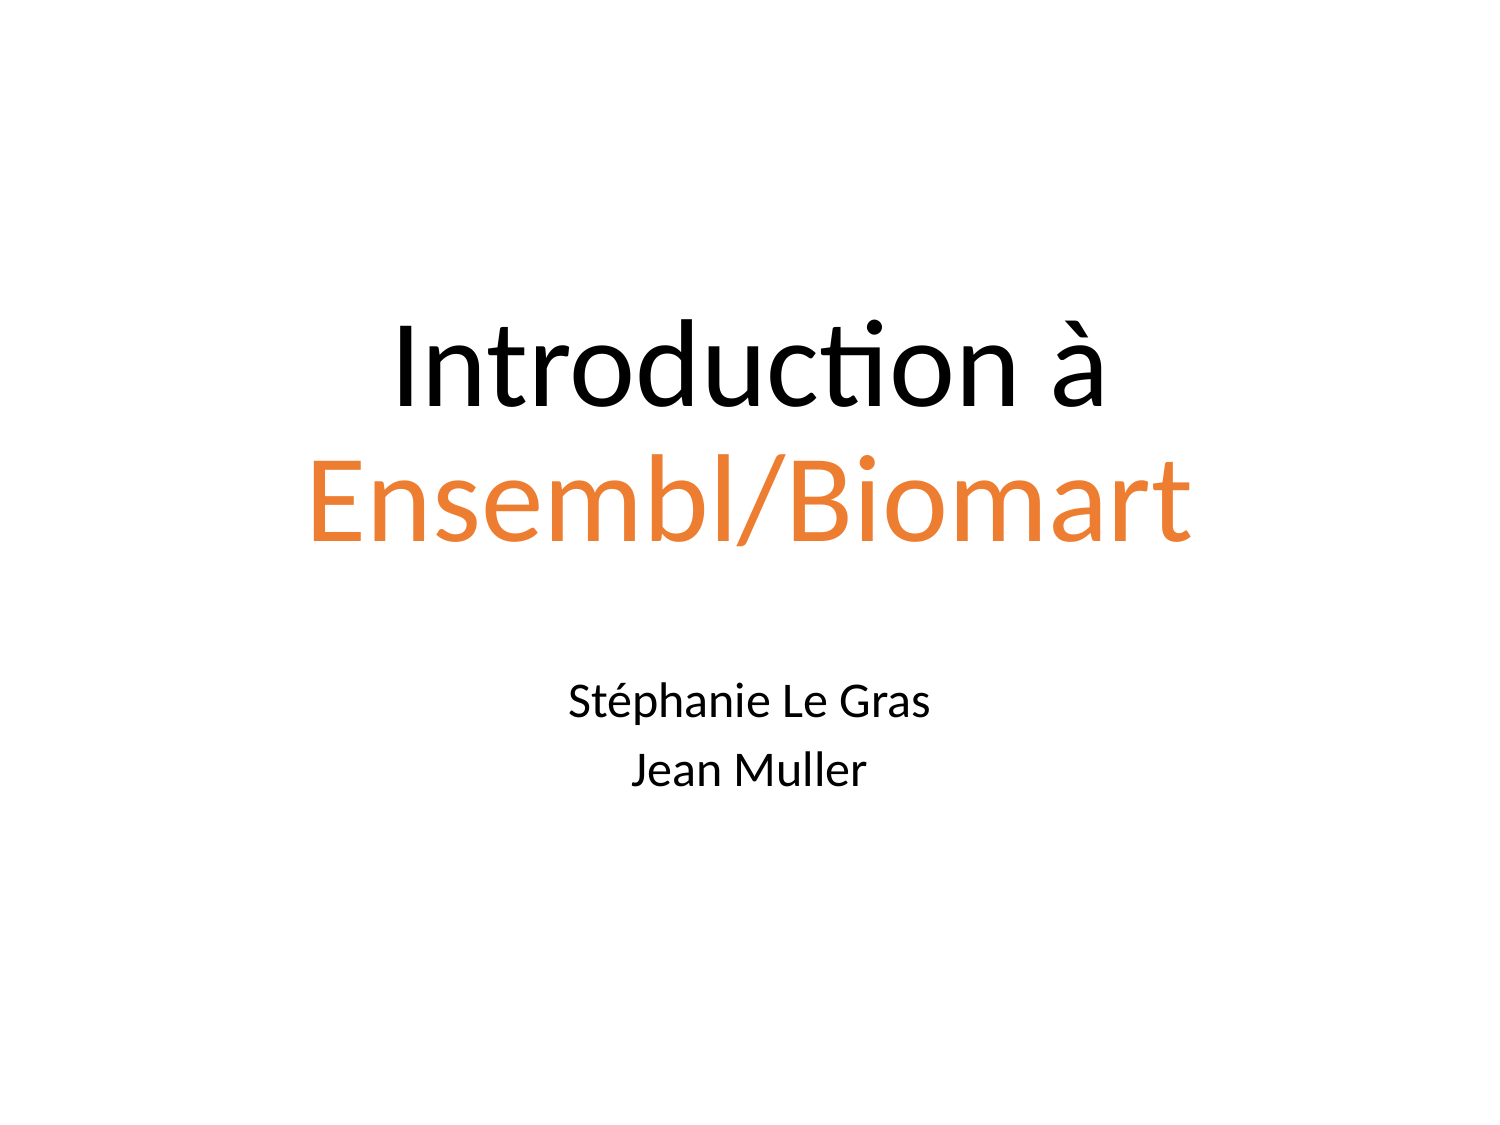

# Introduction à Ensembl/Biomart

Stéphanie Le Gras
Jean Muller